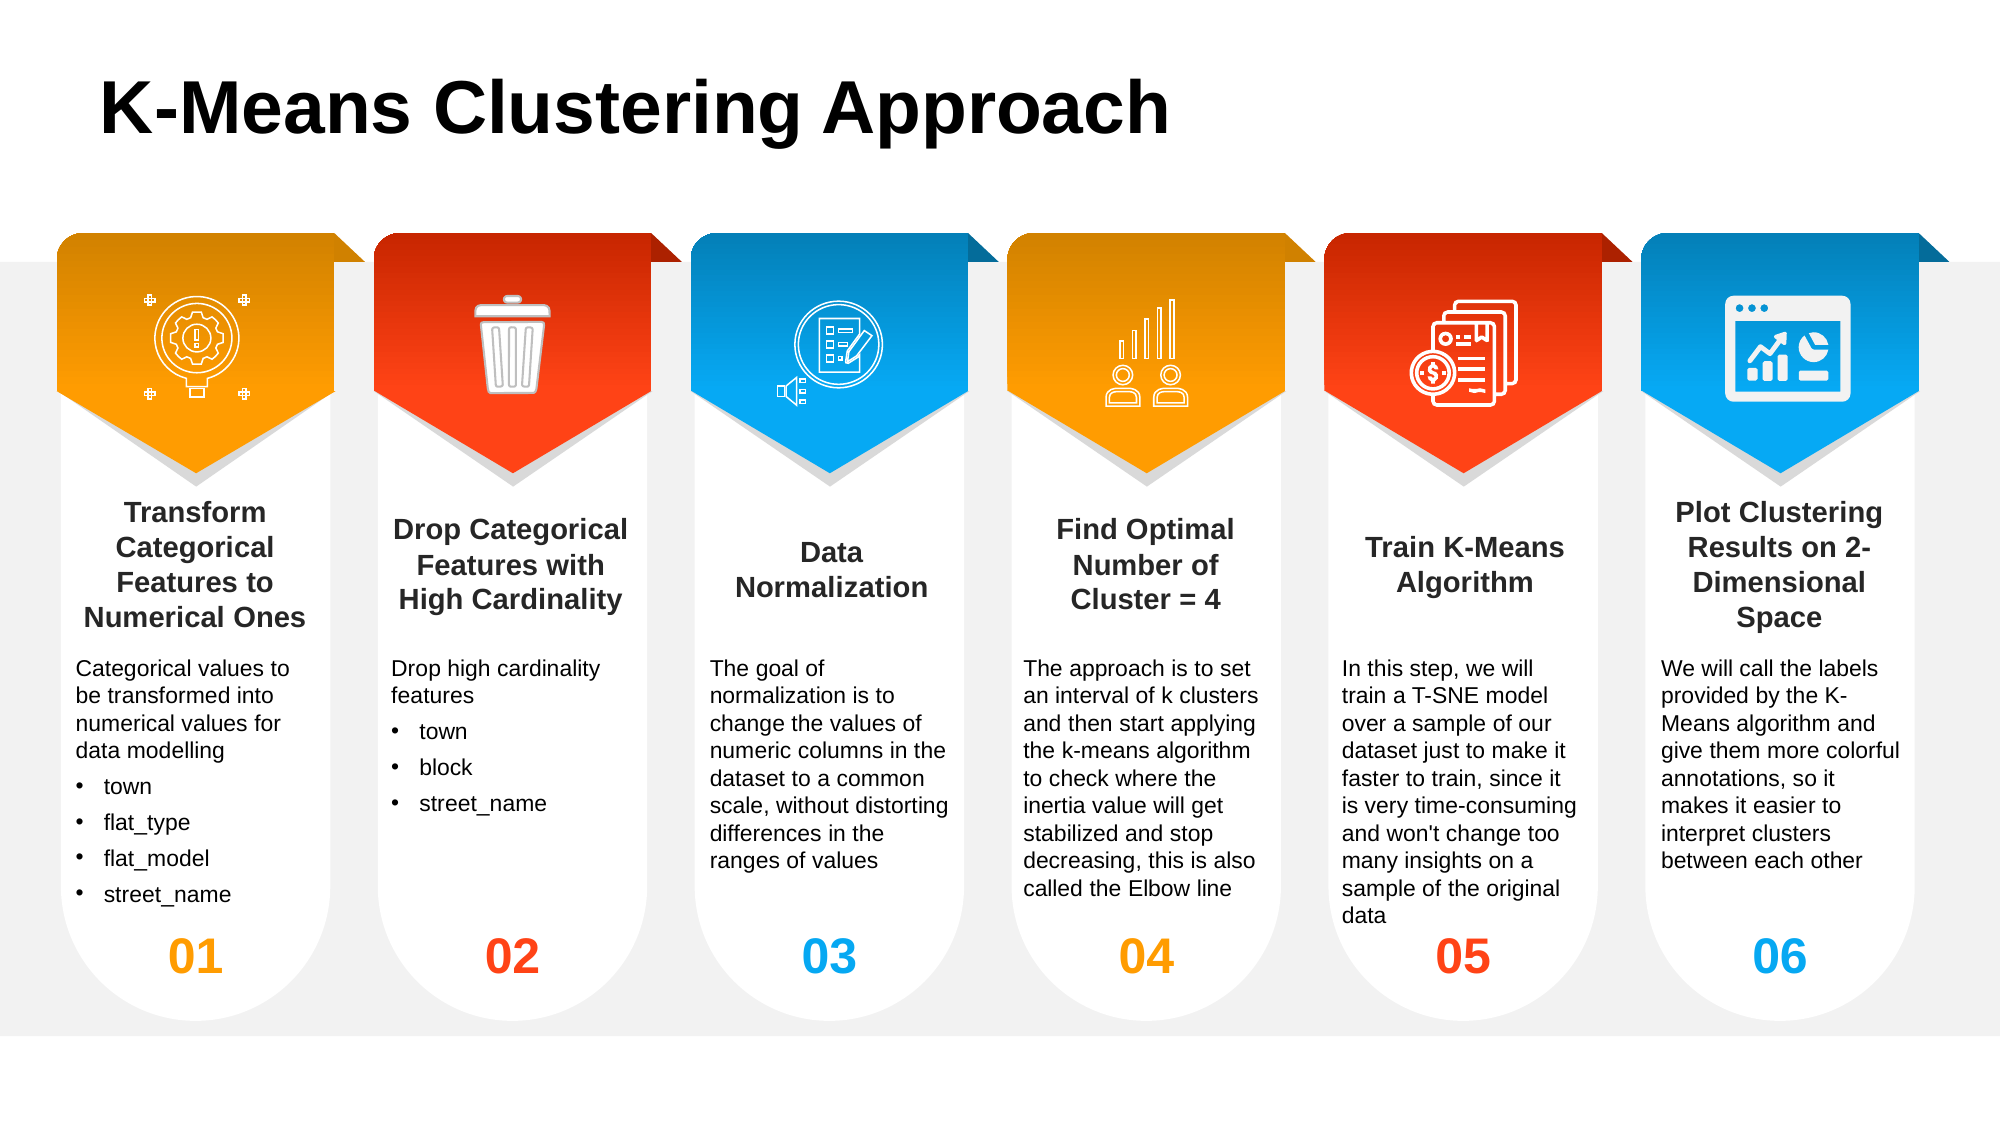

# K-Means Clustering Approach

Transform Categorical Features to Numerical Ones
Drop Categorical Features with High Cardinality
Data Normalization
Find Optimal Number of Cluster = 4
Train K-Means Algorithm
Plot Clustering Results on 2-Dimensional Space
Categorical values to be transformed into numerical values for data modelling
town
flat_type
flat_model
street_name
Drop high cardinality features
town
block
street_name
The goal of normalization is to change the values of numeric columns in the dataset to a common scale, without distorting differences in the ranges of values
The approach is to set an interval of k clusters and then start applying the k-means algorithm to check where the inertia value will get stabilized and stop decreasing, this is also called the Elbow line
In this step, we will train a T-SNE model over a sample of our dataset just to make it faster to train, since it is very time-consuming and won't change too many insights on a sample of the original data
We will call the labels provided by the K-Means algorithm and give them more colorful annotations, so it makes it easier to interpret clusters between each other
01
02
03
04
05
06